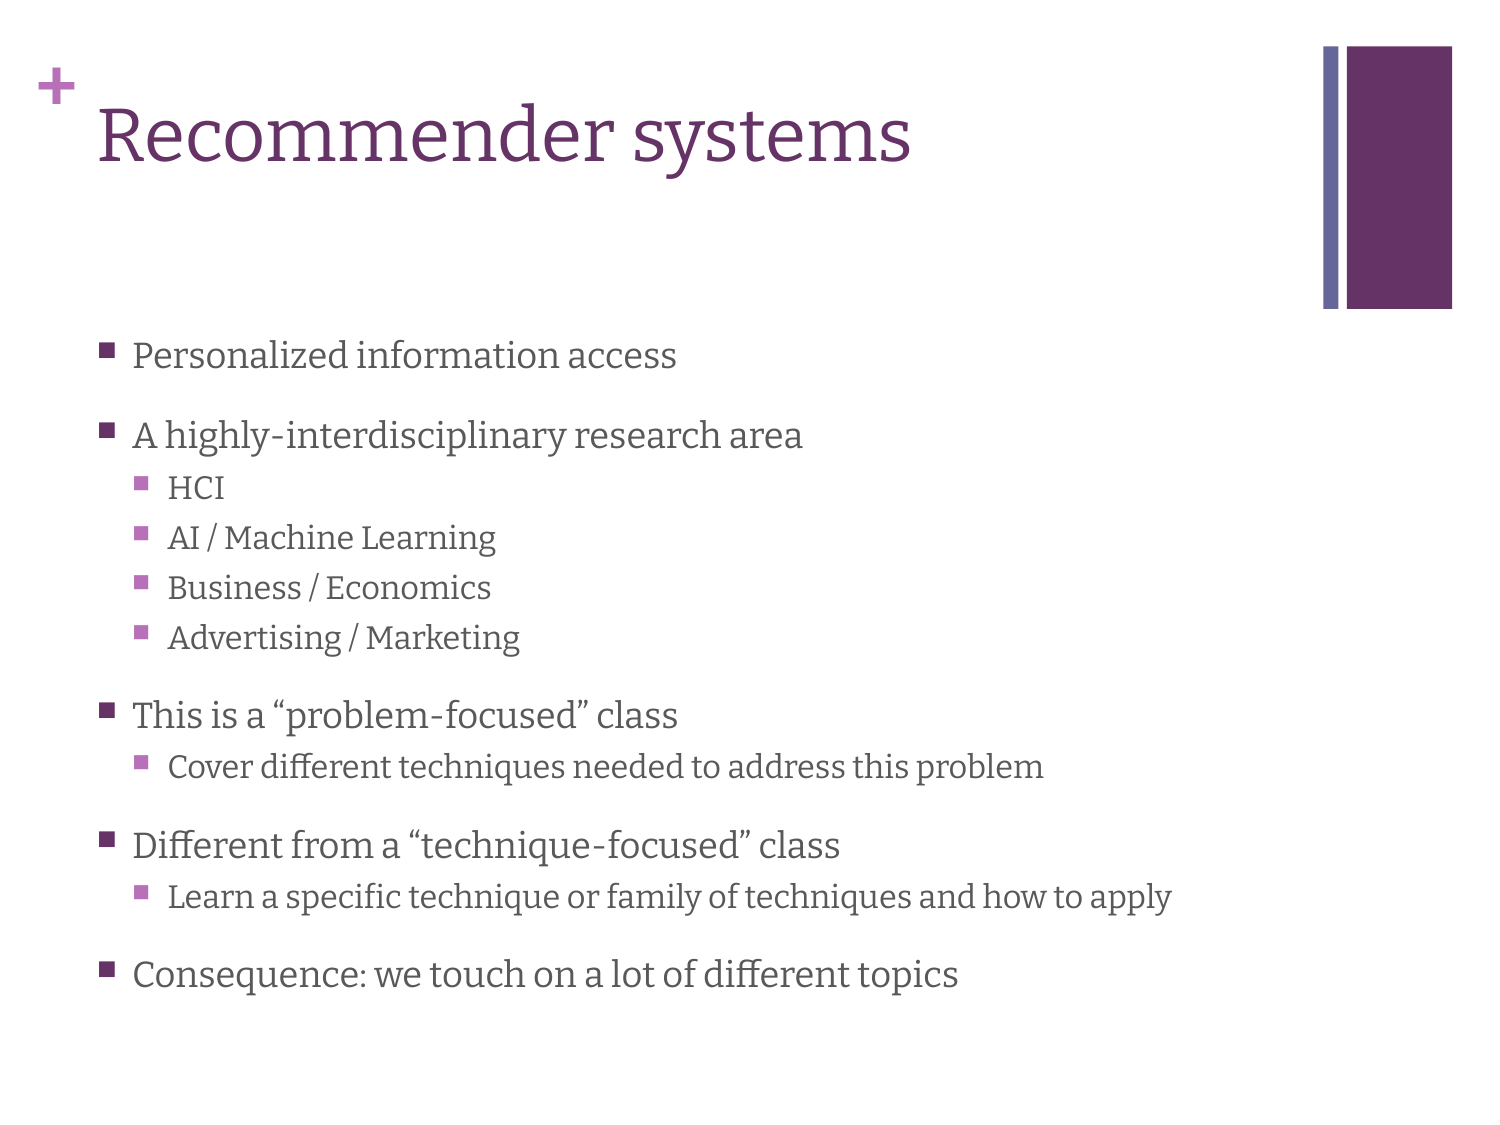

# Recommender systems
Personalized information access
A highly-interdisciplinary research area
HCI
AI / Machine Learning
Business / Economics
Advertising / Marketing
This is a “problem-focused” class
Cover different techniques needed to address this problem
Different from a “technique-focused” class
Learn a specific technique or family of techniques and how to apply
Consequence: we touch on a lot of different topics